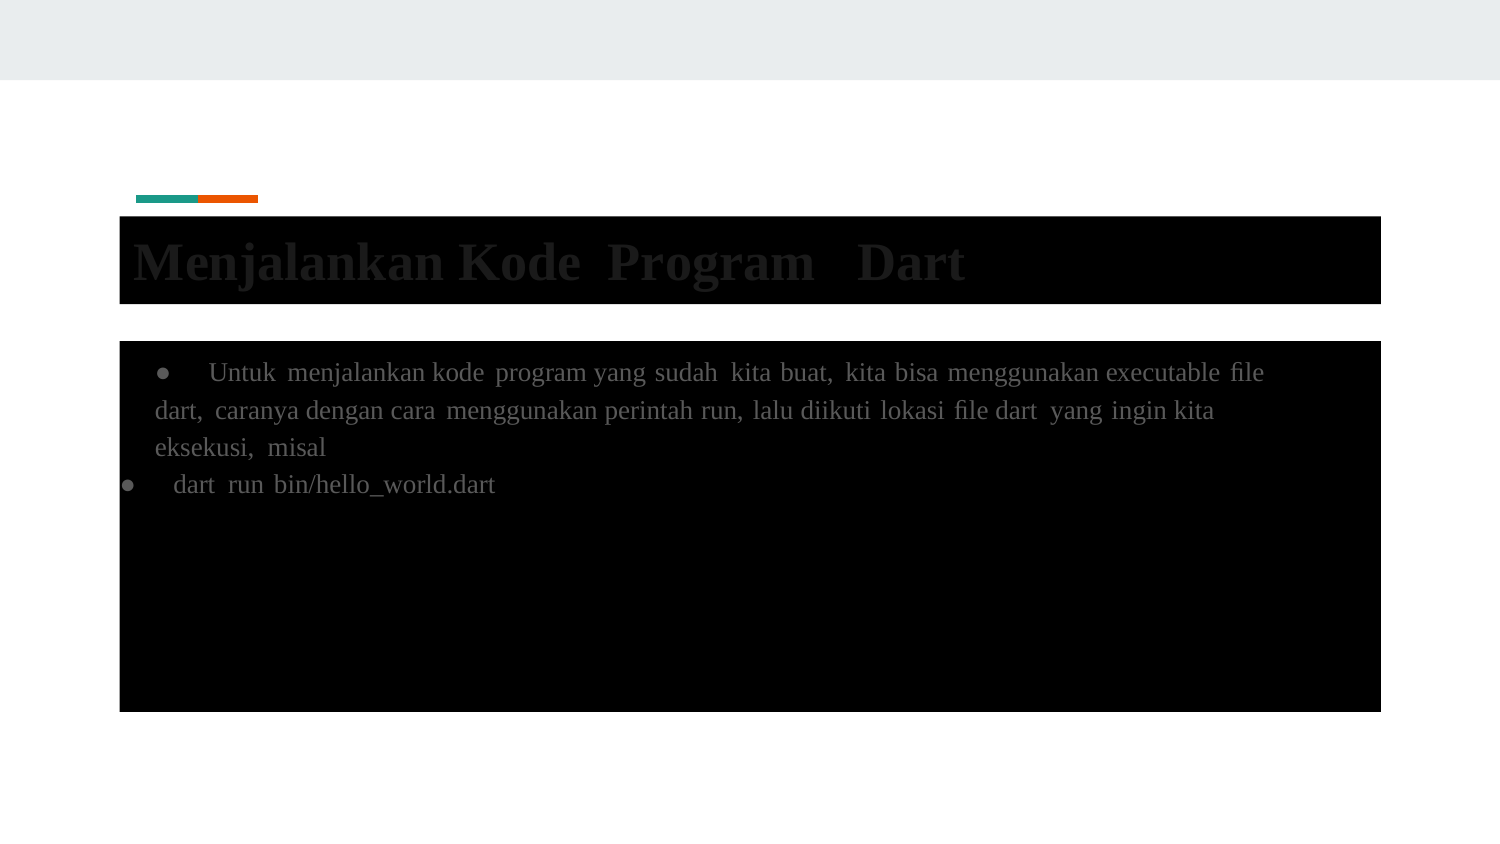

Menjalankan Kode Program   Dart

●	Untuk menjalankan kode program yang sudah kita buat, kita bisa menggunakan executable ﬁle
dart, caranya dengan cara menggunakan perintah run, lalu diikuti lokasi ﬁle dart yang ingin kita
eksekusi, misal
●    dart run bin/hello_world.dart